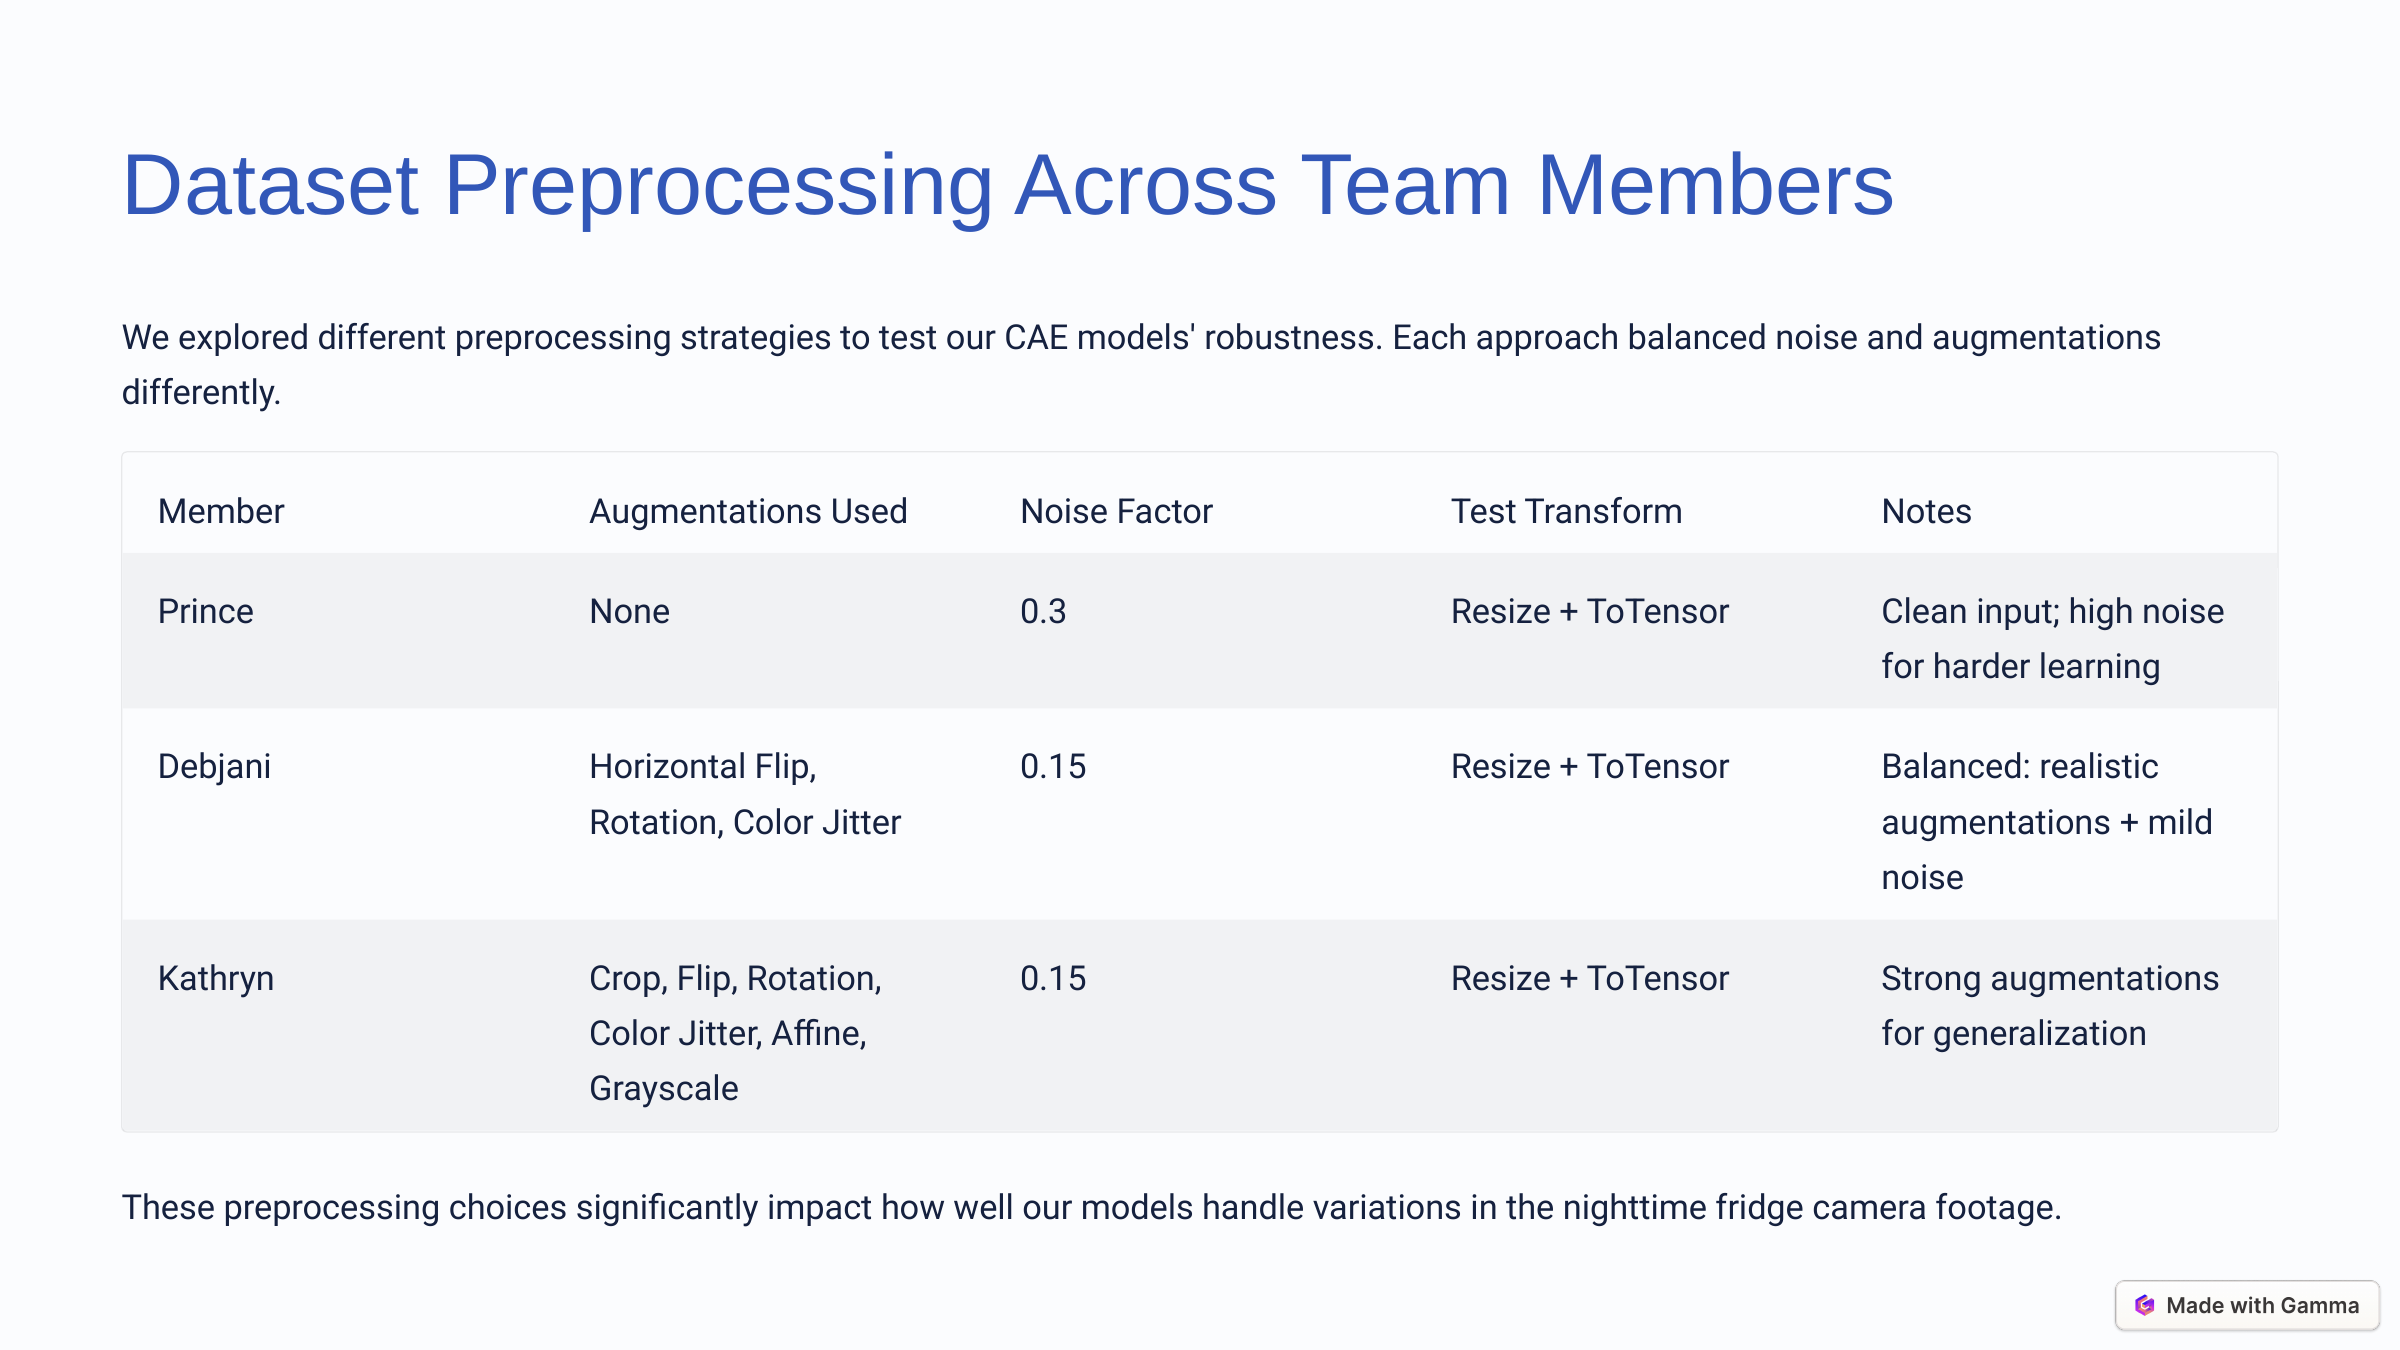

Dataset Preprocessing Across Team Members
We explored different preprocessing strategies to test our CAE models' robustness. Each approach balanced noise and augmentations differently.

Member
Augmentations Used
Noise Factor
Test Transform
Notes

Prince
None
0.3
Resize + ToTensor
Clean input; high noise for harder learning

Debjani
Horizontal Flip, Rotation, Color Jitter
0.15
Resize + ToTensor
Balanced: realistic augmentations + mild noise

Kathryn
Crop, Flip, Rotation, Color Jitter, Affine, Grayscale
0.15
Resize + ToTensor
Strong augmentations for generalization
These preprocessing choices significantly impact how well our models handle variations in the nighttime fridge camera footage.